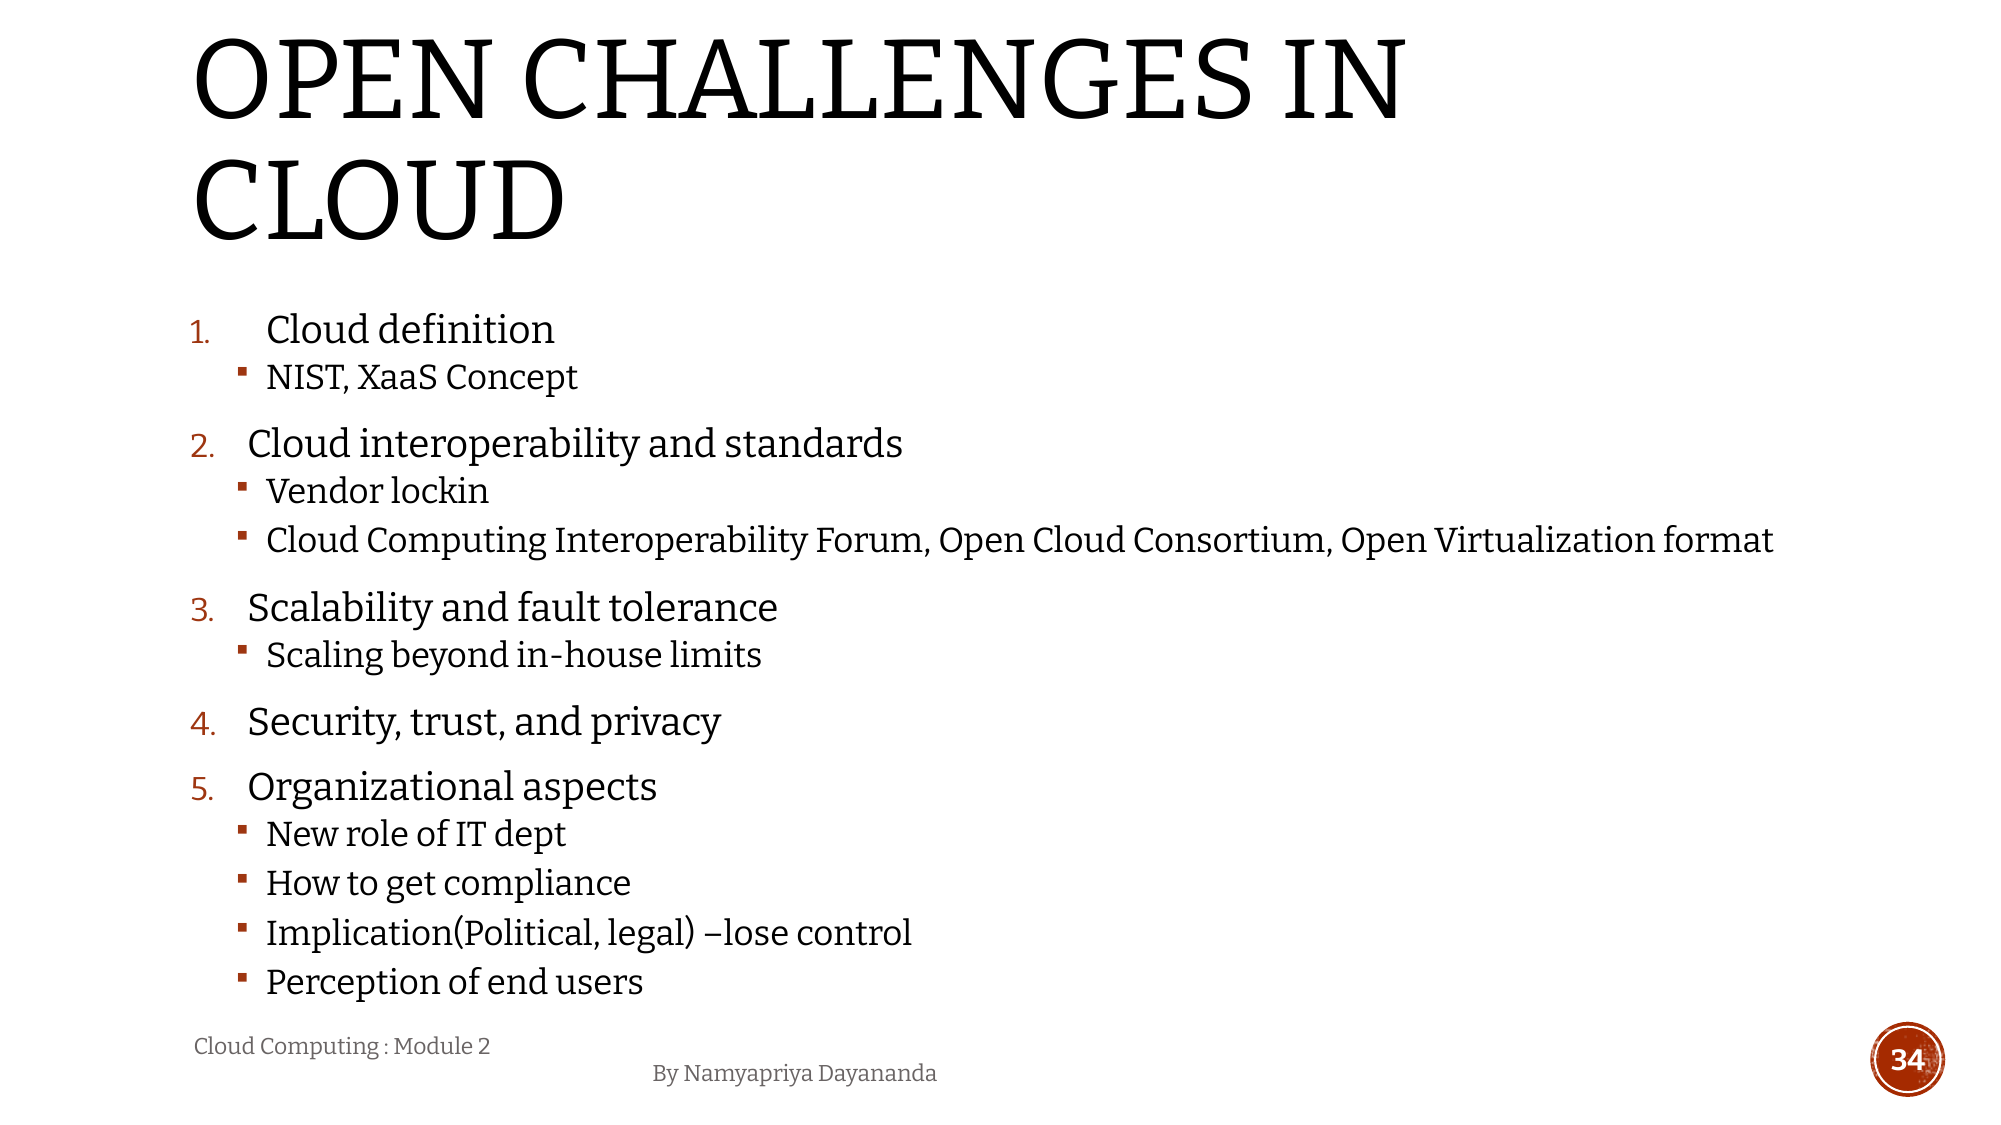

# OPEN CHALLENGES IN CLOUD
Cloud definition
NIST, XaaS Concept
Cloud interoperability and standards
Vendor lockin
Cloud Computing Interoperability Forum, Open Cloud Consortium, Open Virtualization format
Scalability and fault tolerance
Scaling beyond in-house limits
Security, trust, and privacy
Organizational aspects
New role of IT dept
How to get compliance
Implication(Political, legal) –lose control
Perception of end users
Cloud Computing : Module 2                                                 										  By Namyapriya Dayananda
34